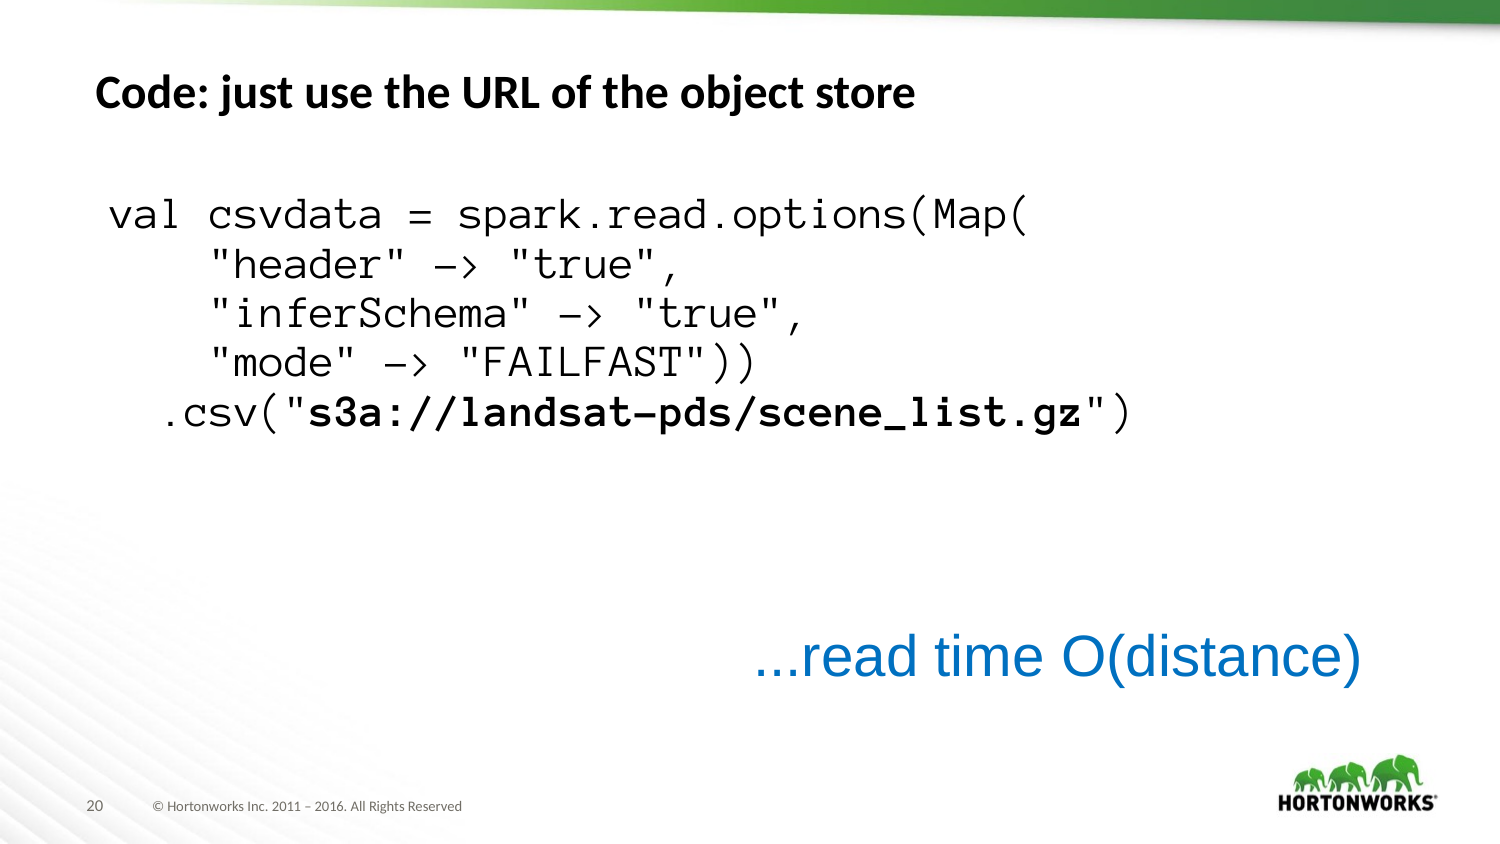

# Code: just use the URL of the object store
val csvdata = spark.read.options(Map(
    "header" -> "true",
    "inferSchema" -> "true",
    "mode" -> "FAILFAST"))
  .csv("s3a://landsat-pds/scene_list.gz")
...read time O(distance)